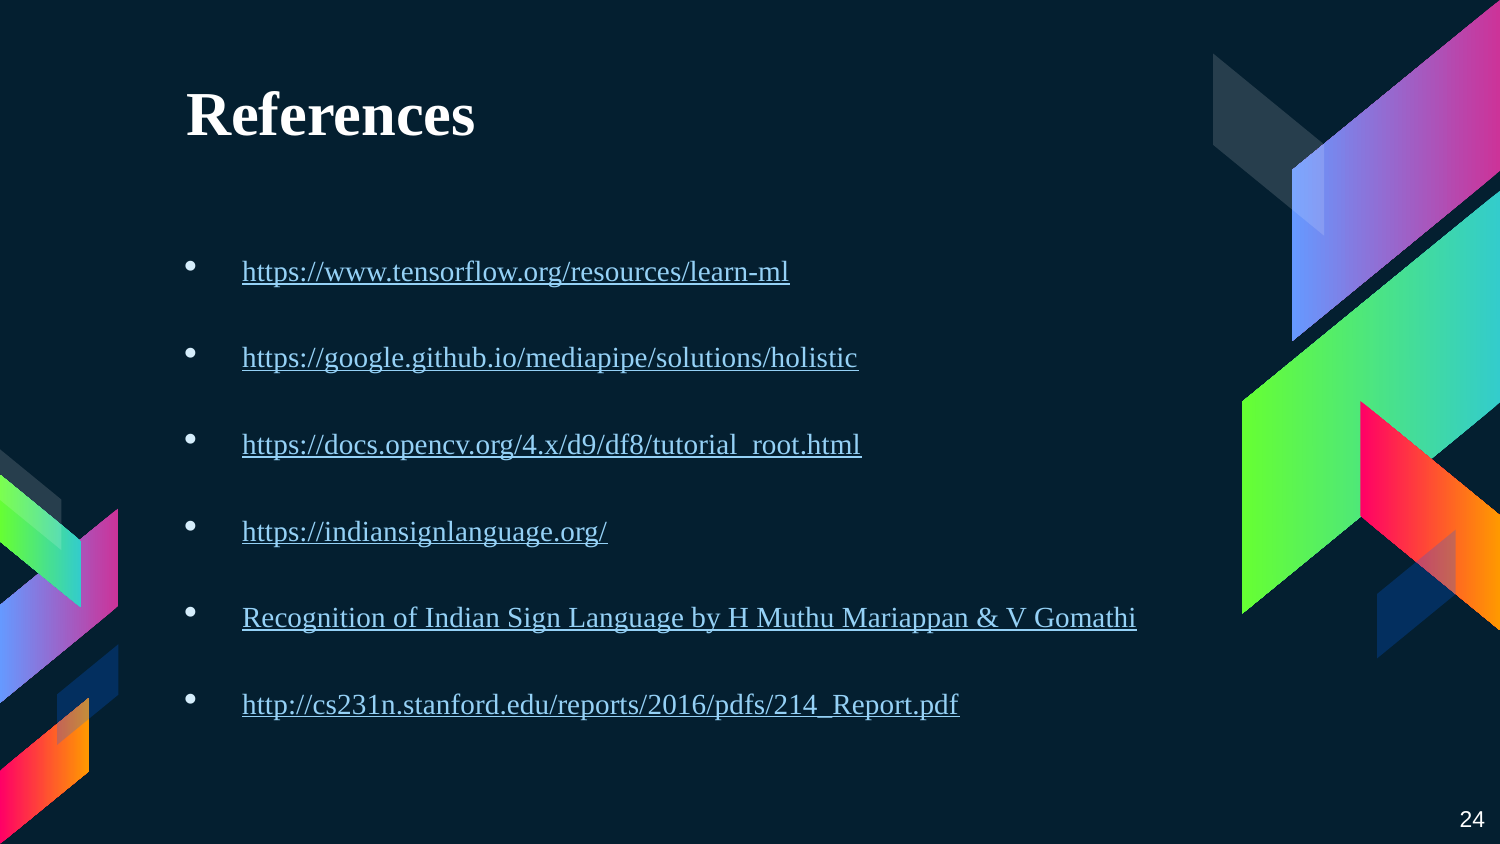

# References
https://www.tensorflow.org/resources/learn-ml
https://google.github.io/mediapipe/solutions/holistic
https://docs.opencv.org/4.x/d9/df8/tutorial_root.html
https://indiansignlanguage.org/
Recognition of Indian Sign Language by H Muthu Mariappan & V Gomathi
http://cs231n.stanford.edu/reports/2016/pdfs/214_Report.pdf
24